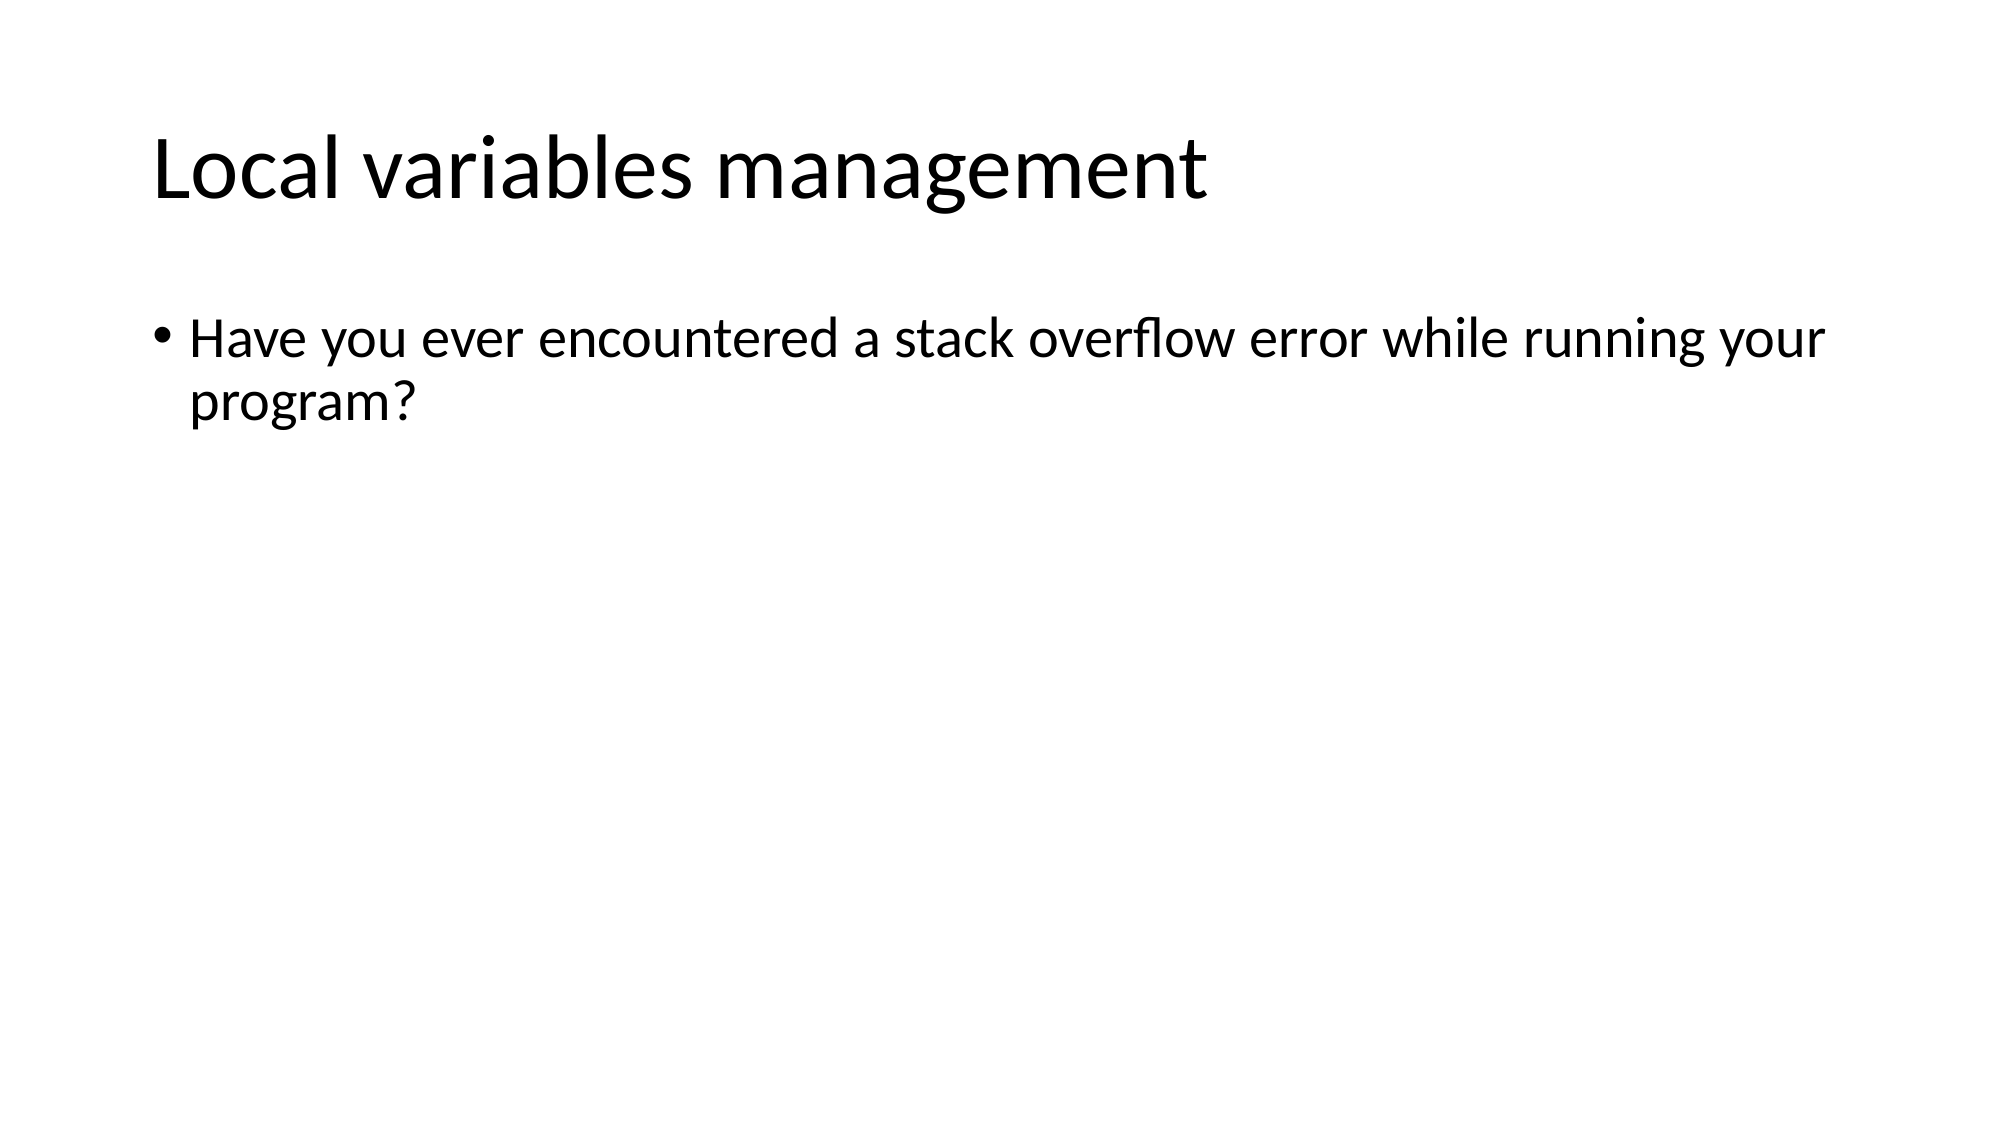

# Local variables management
Have you ever encountered a stack overflow error while running your program?